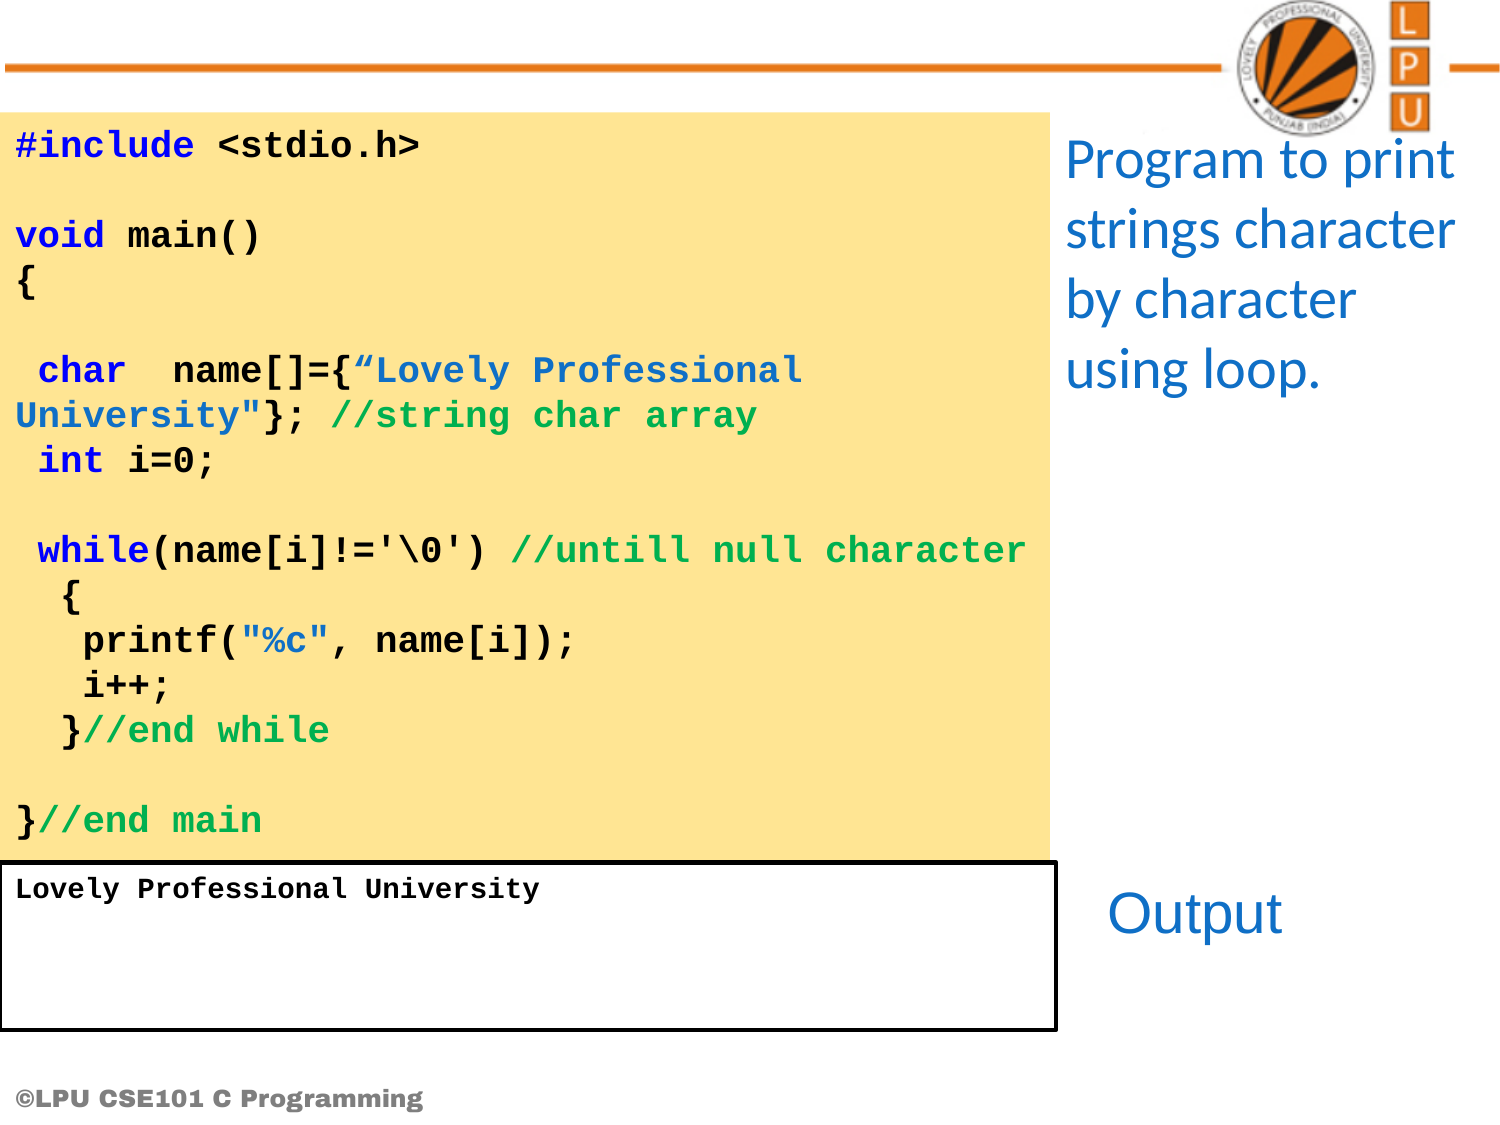

#include <stdio.h>

void main()
{

 char  name[]={“Lovely Professional University"}; //string char array
 int i=0;

 while(name[i]!='\0') //untill null character
  {
   printf("%c", name[i]);
   i++;
  }//end while

}//end main
Program to print strings character by character using loop.
Lovely Professional University
Output